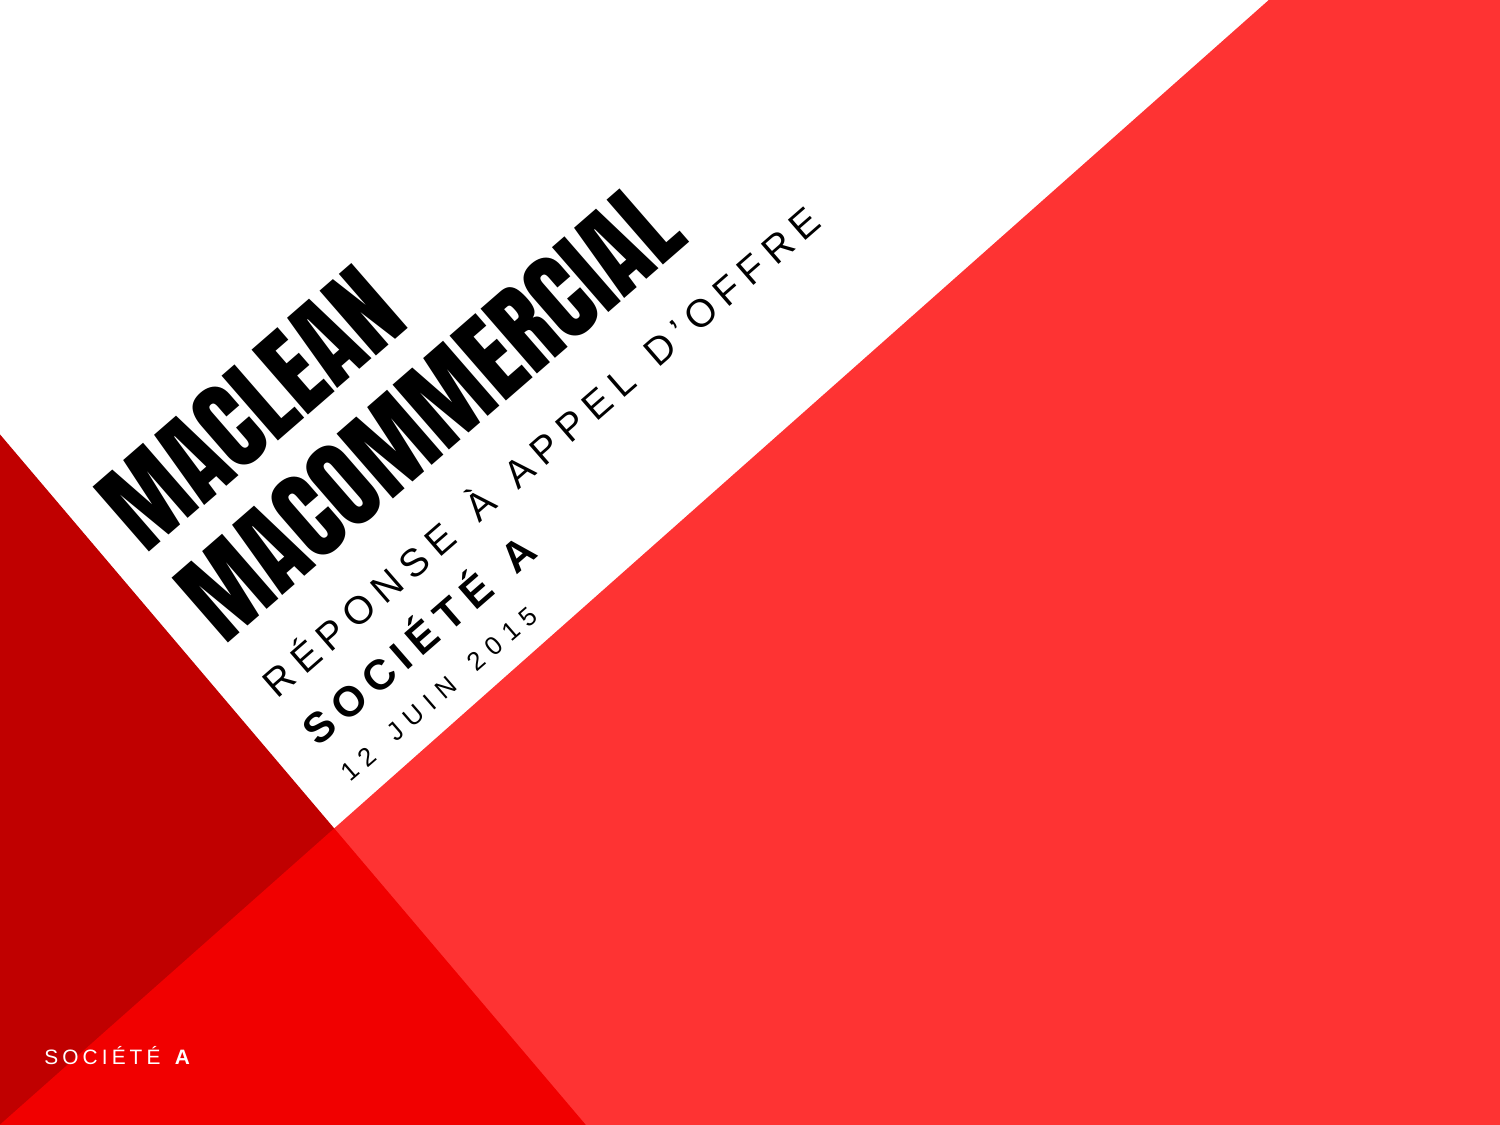

# MAClean MACommercial
Réponse à appel d’offre
Société A
12 Juin 2015
Société A